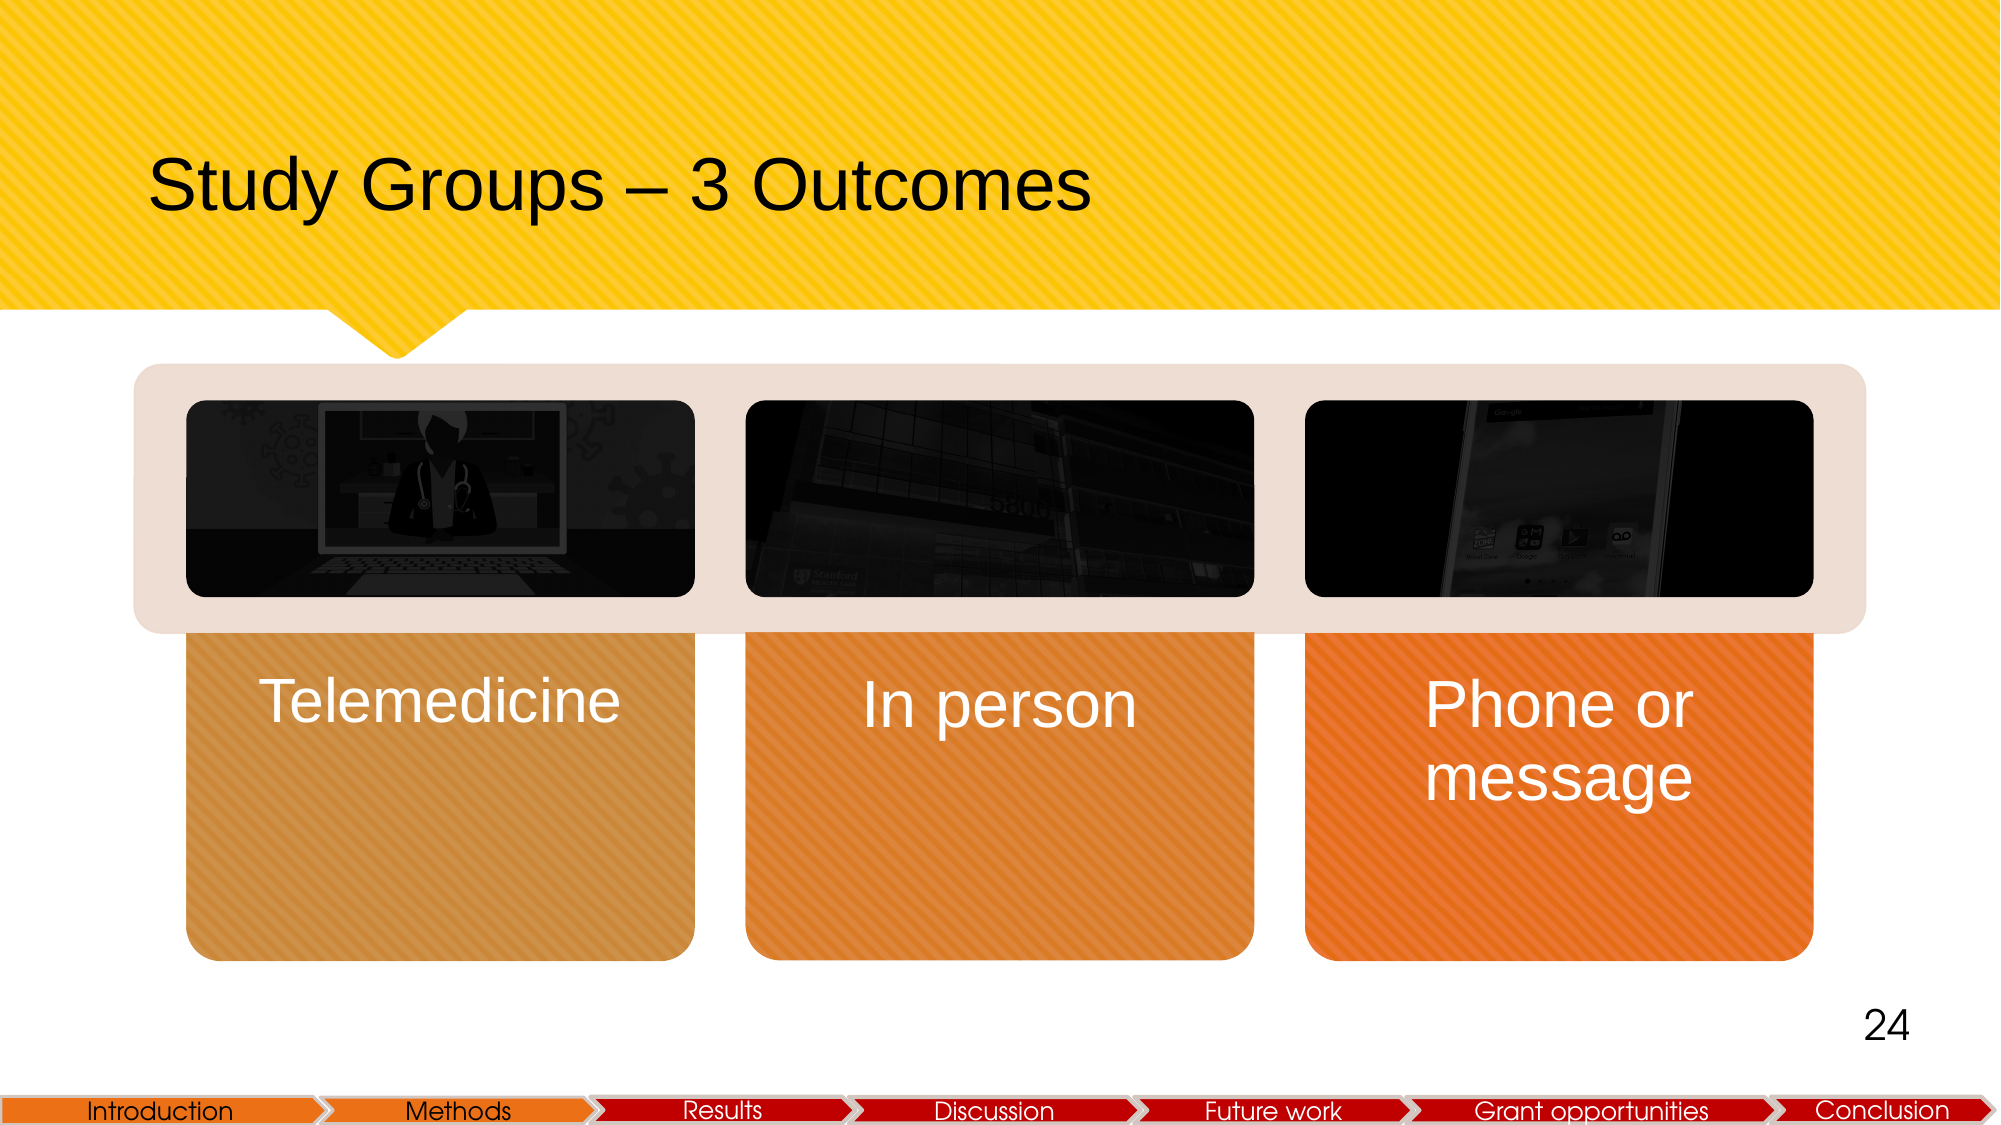

# Study Groups – 3 Outcomes
Telemedicine
 In person
Phone or message
24
Methods
Introduction
Results
Conclusion
Discussion
Future work
Grant opportunities
Methods